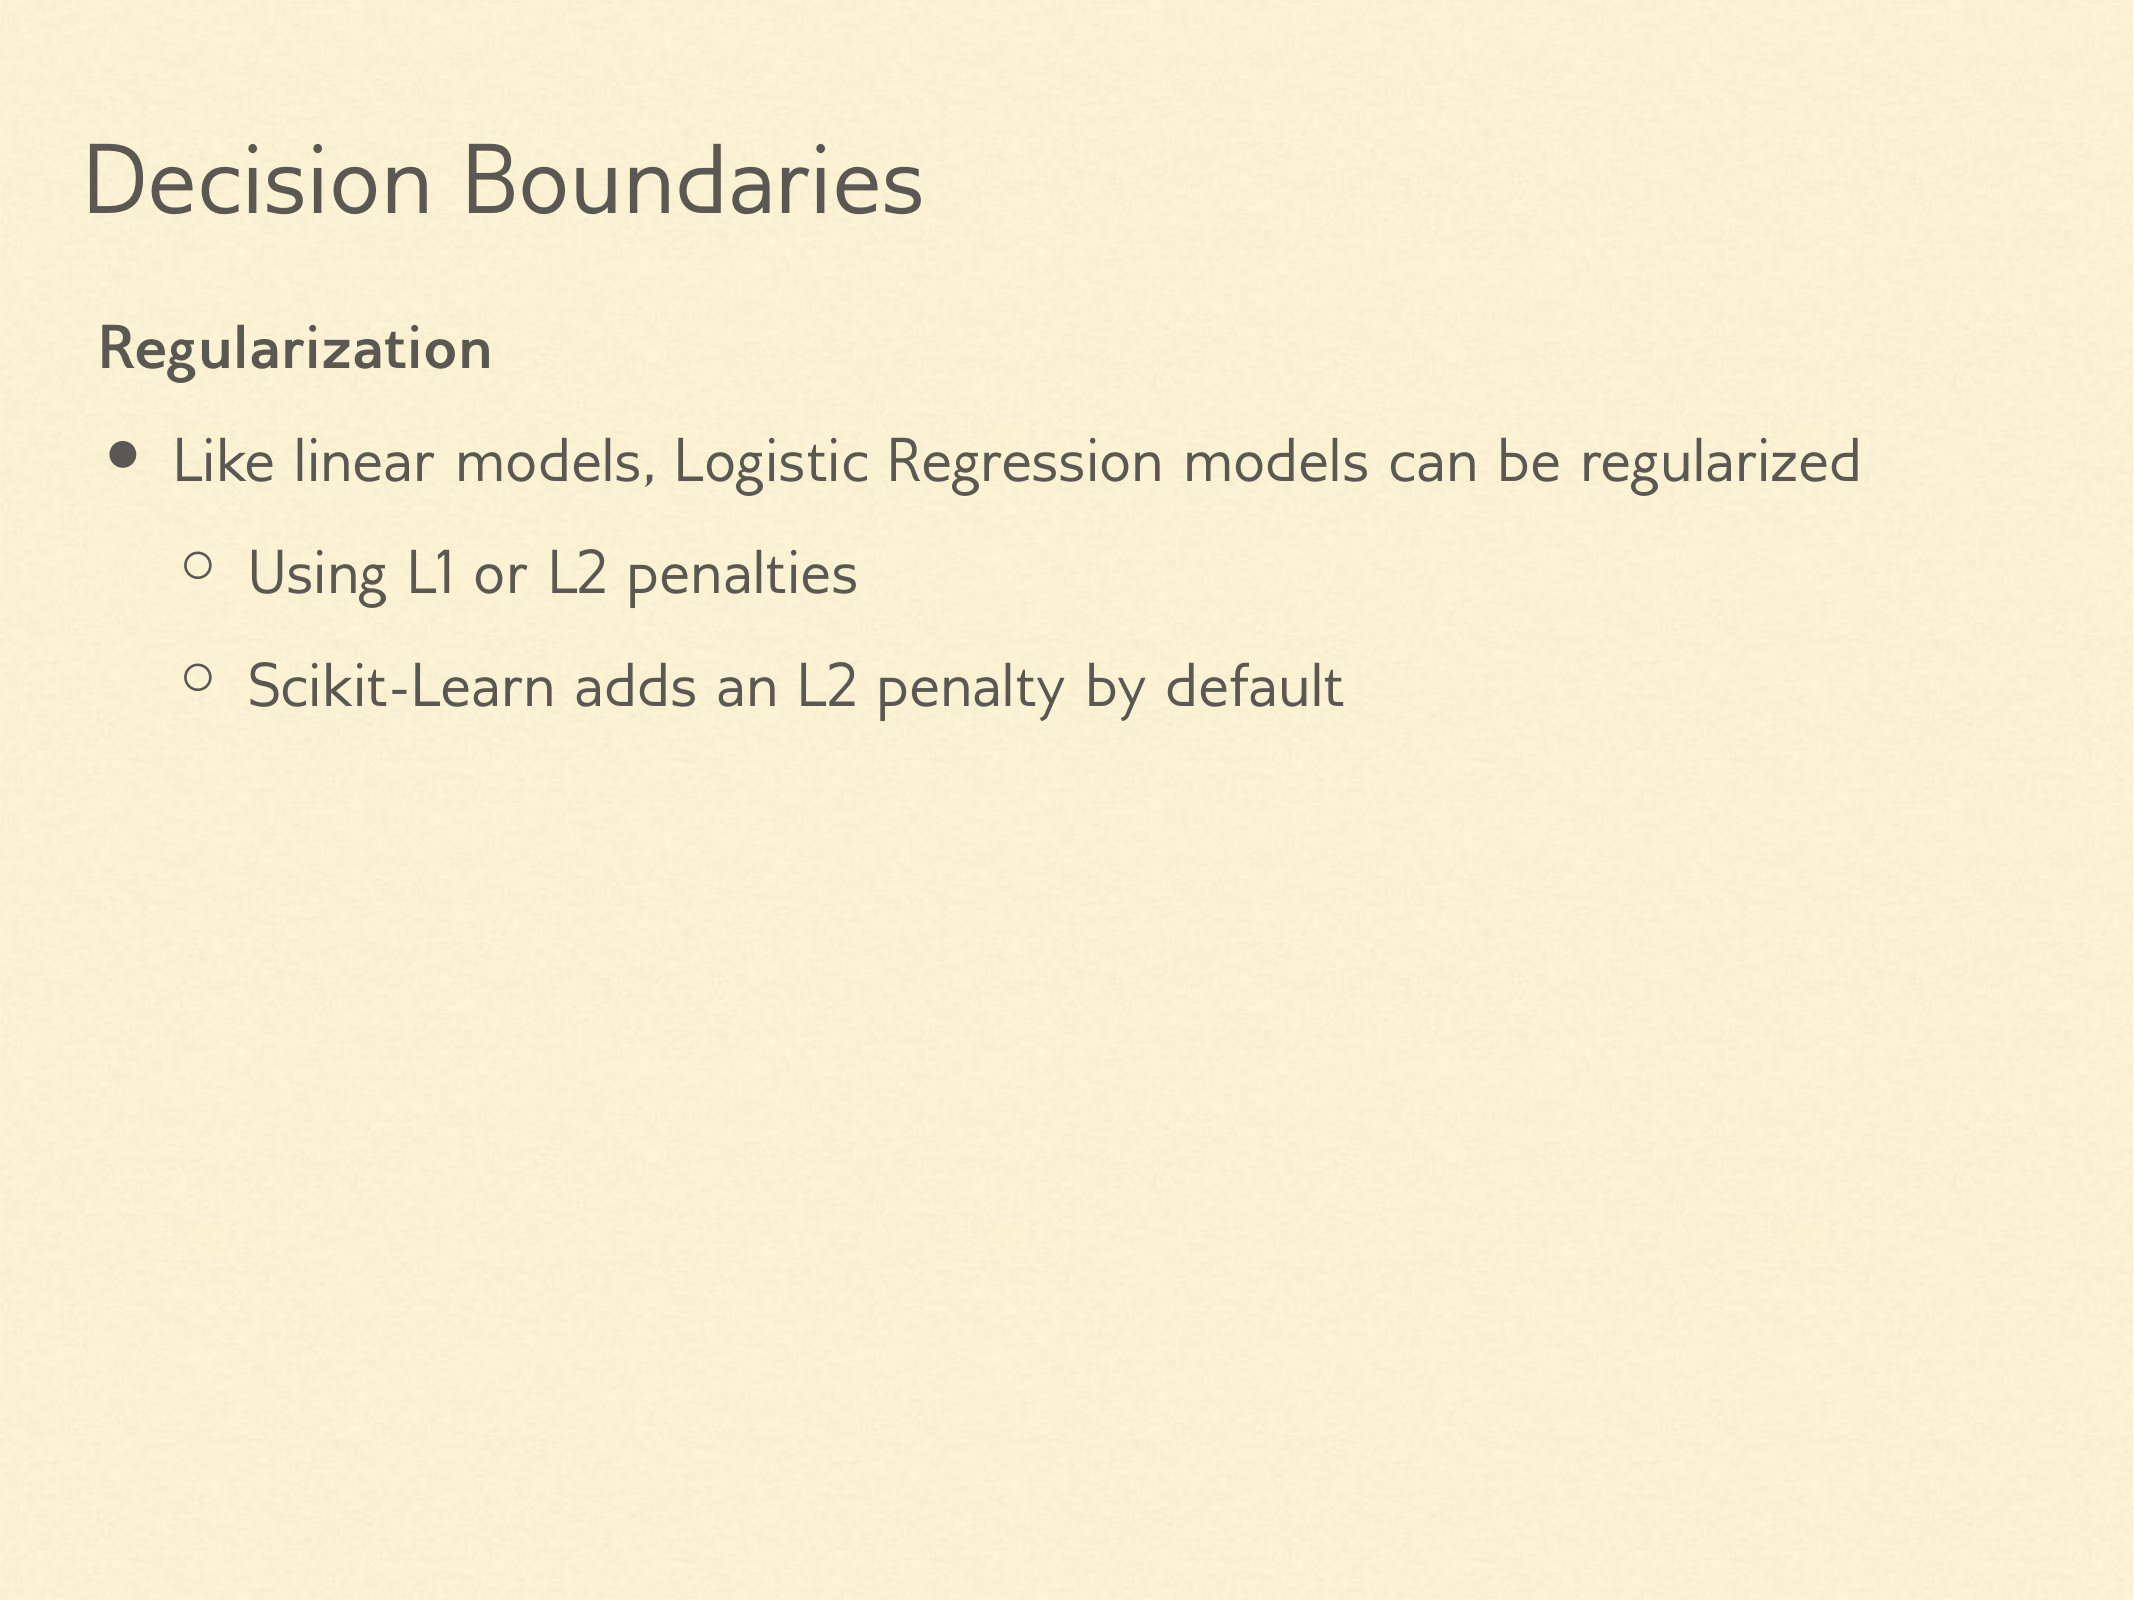

Decision Boundaries
Regularization
Like linear models, Logistic Regression models can be regularized
Using L1 or L2 penalties
Scikit-Learn adds an L2 penalty by default